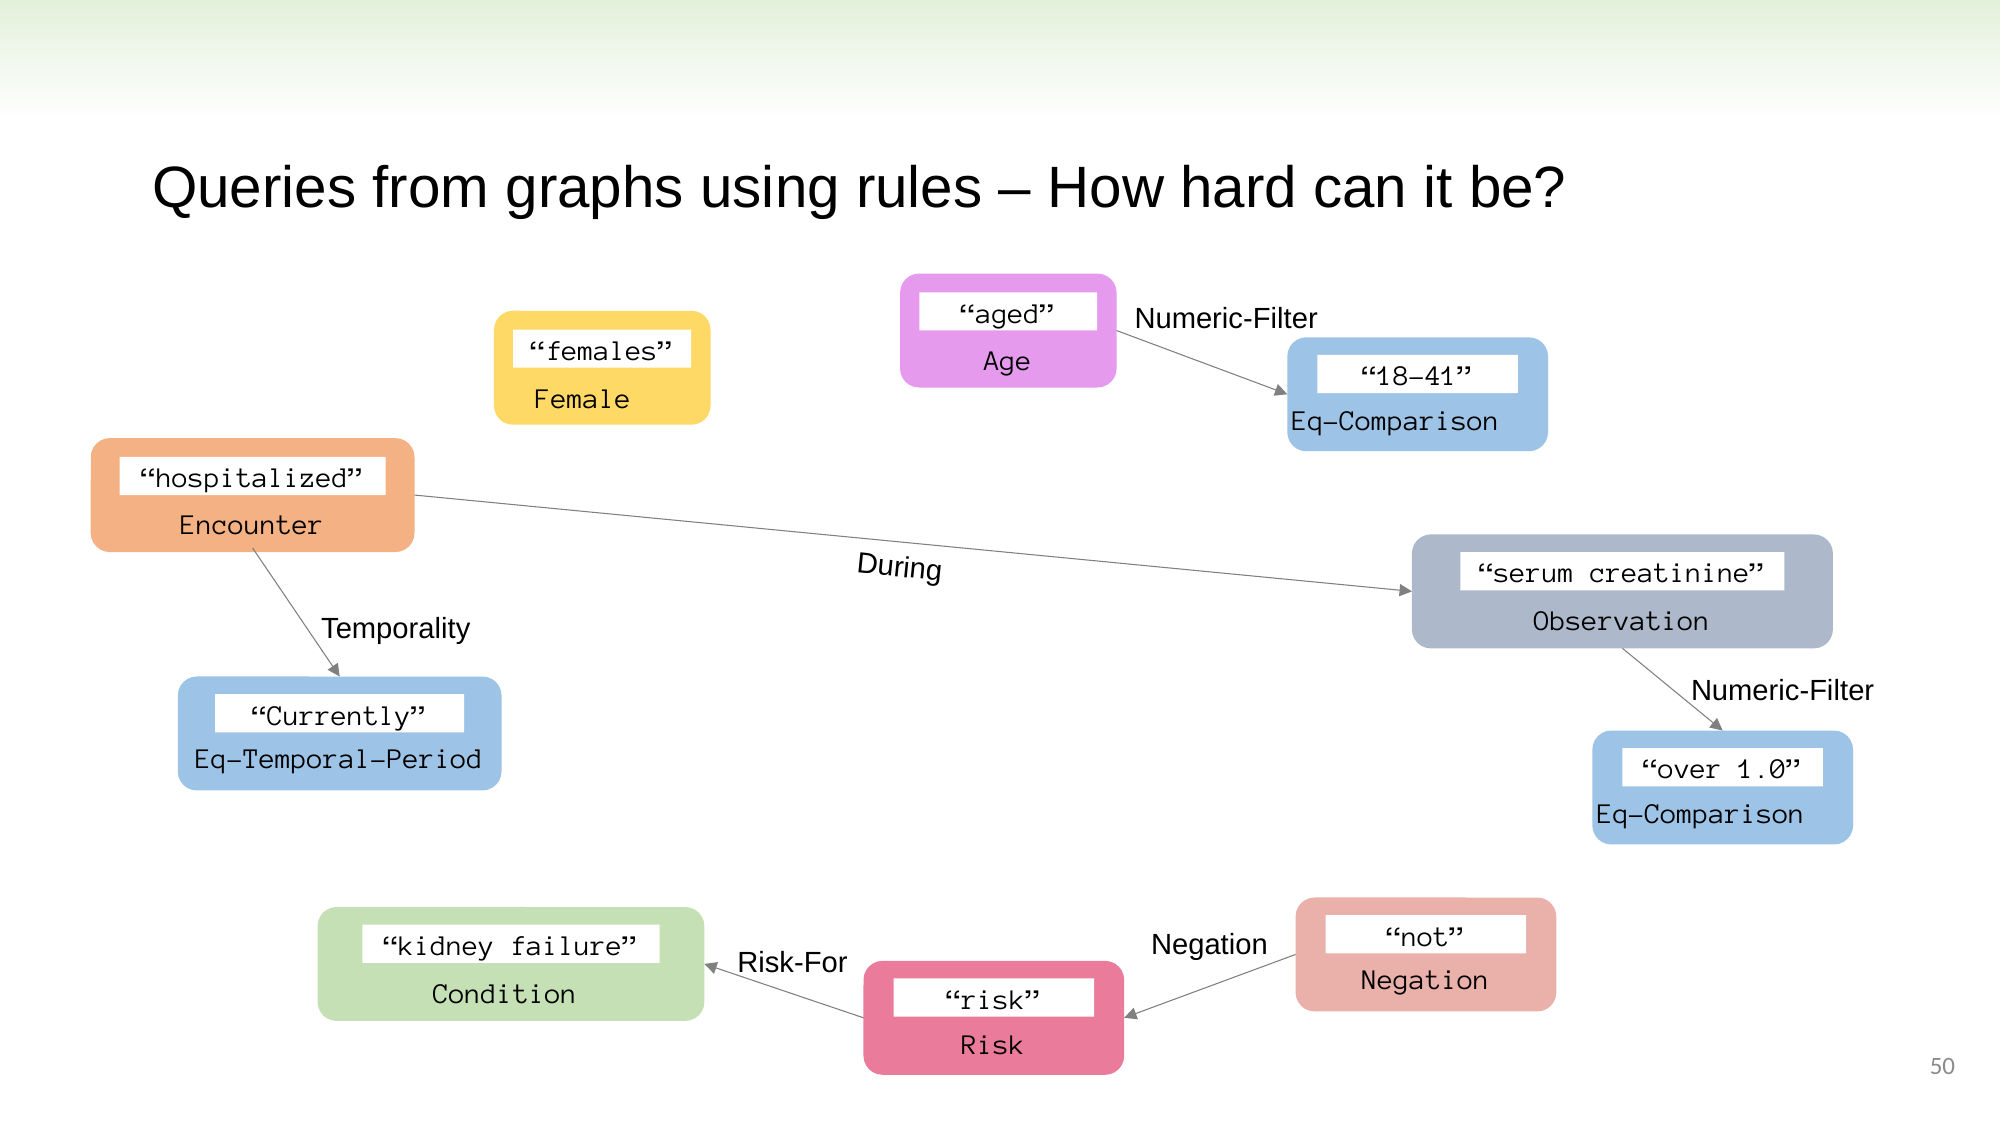

Queries from graphs using rules – How hard can it be?

“aged”
Age
Numeric-Filter

“females”
Female

“18-41”
Eq-Comparison

“hospitalized”
Encounter

“serum creatinine”
Observation
During
Temporality
Numeric-Filter

“Currently”
Eq-Temporal-Period

“over 1.0”
Eq-Comparison

“not”
Negation

“kidney failure”
Condition
Negation
Risk-For

“risk”
Risk
50